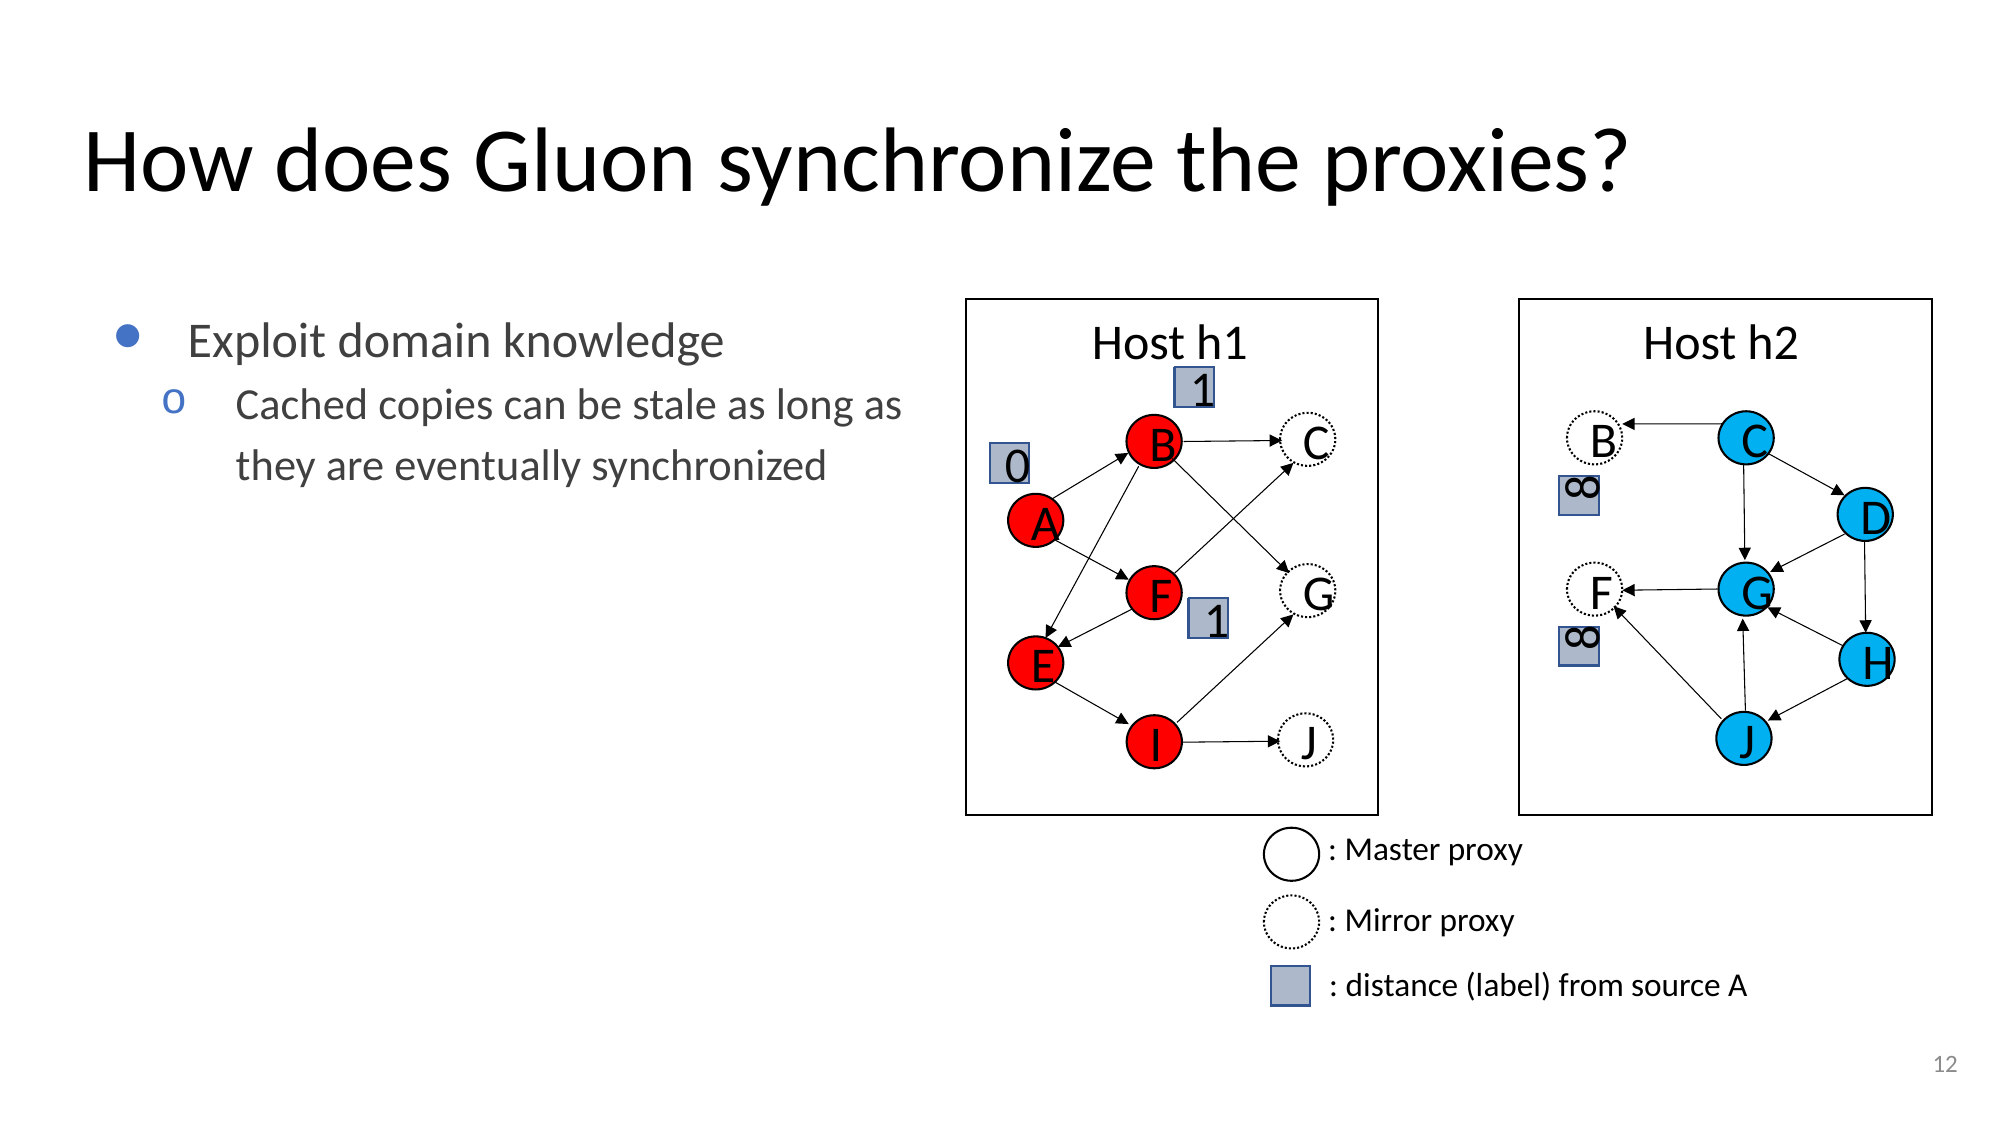

# How does Gluon synchronize the proxies?
Exploit domain knowledge
Cached copies can be stale as long as they are eventually synchronized

Host h1
Host h2
1
8
B
C
C
B
0
8
D
A
F
G
G
F
1
8
8
H
E
J
J
I
: Master proxy

: Mirror proxy

: distance (label) from source A

12